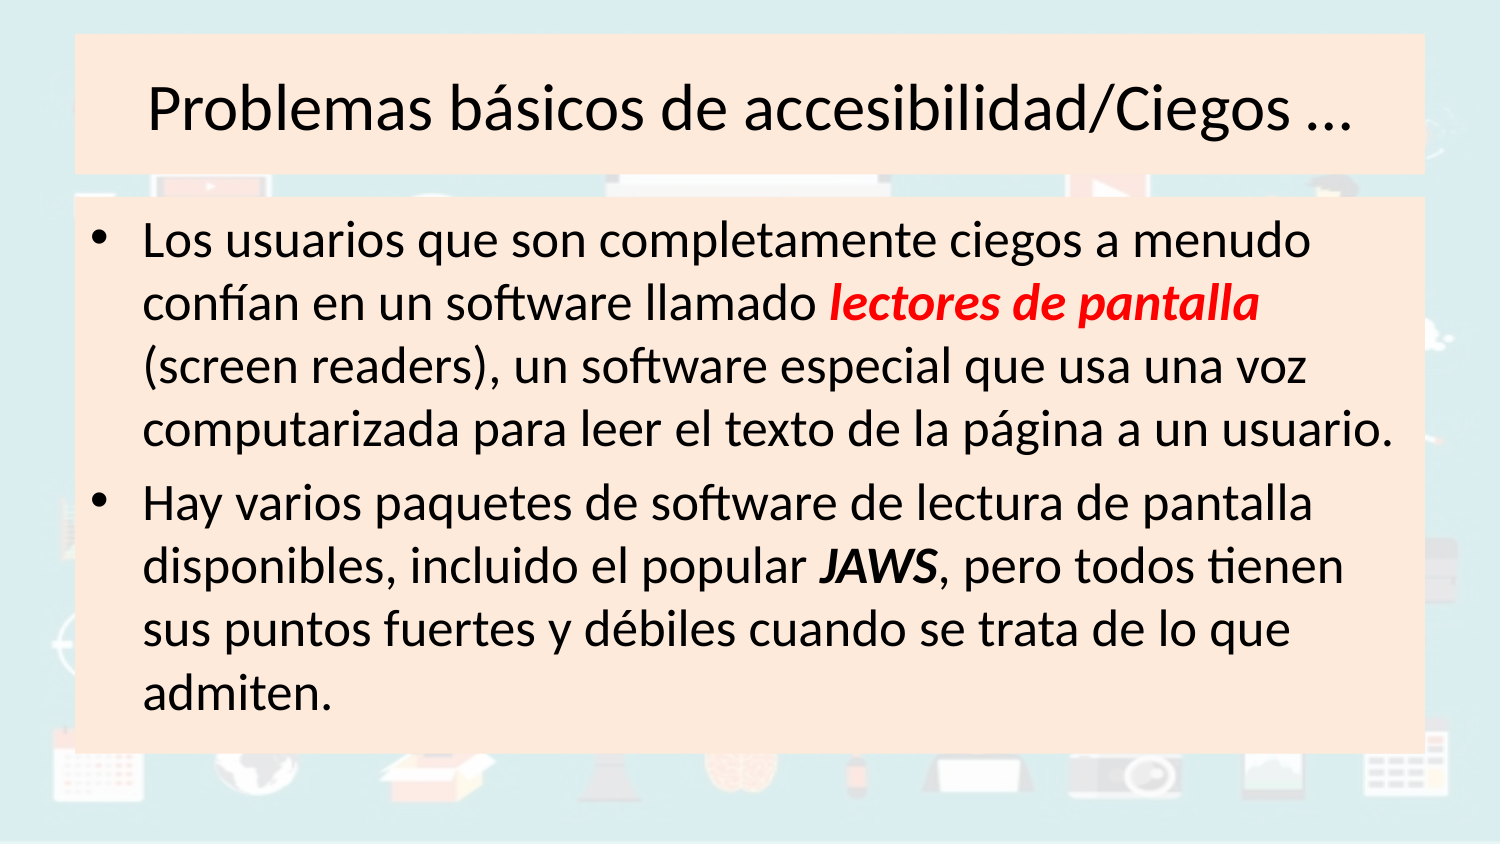

# Problemas básicos de accesibilidad/Ciegos …
Los usuarios que son completamente ciegos a menudo confían en un software llamado lectores de pantalla (screen readers), un software especial que usa una voz computarizada para leer el texto de la página a un usuario.
Hay varios paquetes de software de lectura de pantalla disponibles, incluido el popular JAWS, pero todos tienen sus puntos fuertes y débiles cuando se trata de lo que admiten.